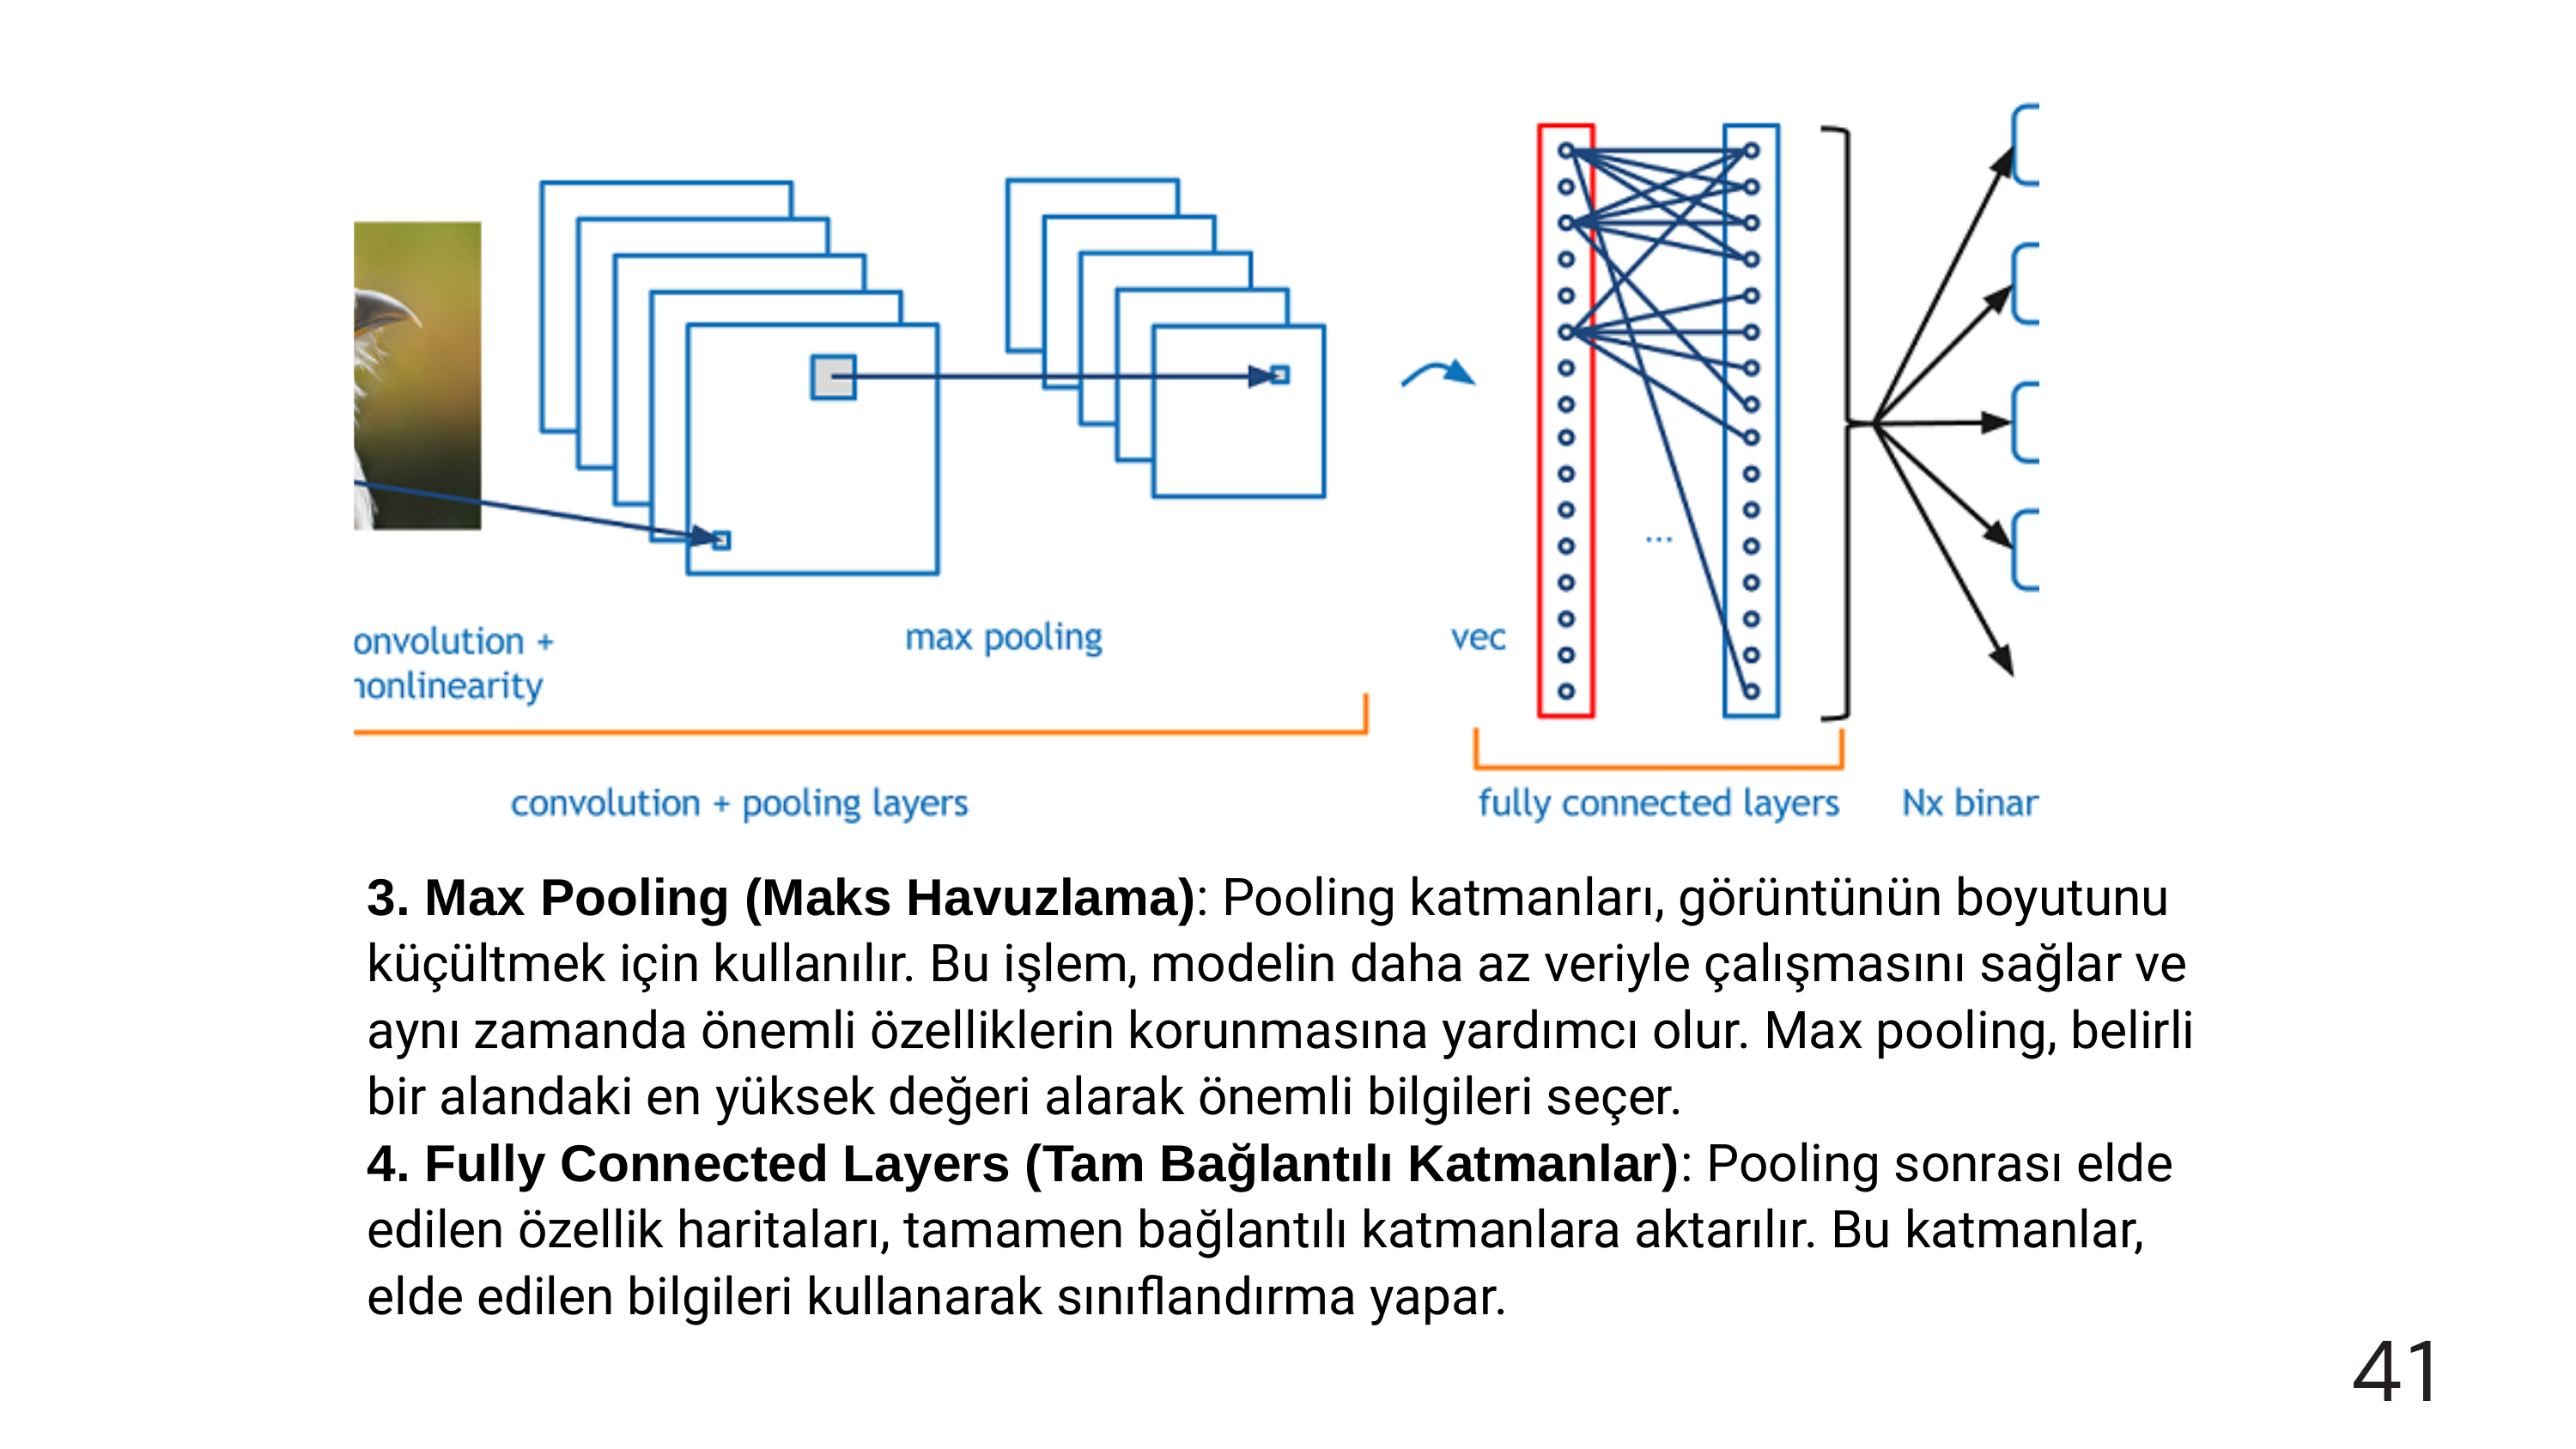

3. Max Pooling (Maks Havuzlama): Pooling katmanları, görüntünün boyutunu küçültmek için kullanılır. Bu işlem, modelin daha az veriyle çalışmasını sağlar ve aynı zamanda önemli özelliklerin korunmasına yardımcı olur. Max pooling, belirli bir alandaki en yüksek değeri alarak önemli bilgileri seçer.
4. Fully Connected Layers (Tam Bağlantılı Katmanlar): Pooling sonrası elde edilen özellik haritaları, tamamen bağlantılı katmanlara aktarılır. Bu katmanlar, elde edilen bilgileri kullanarak sınıflandırma yapar.
41